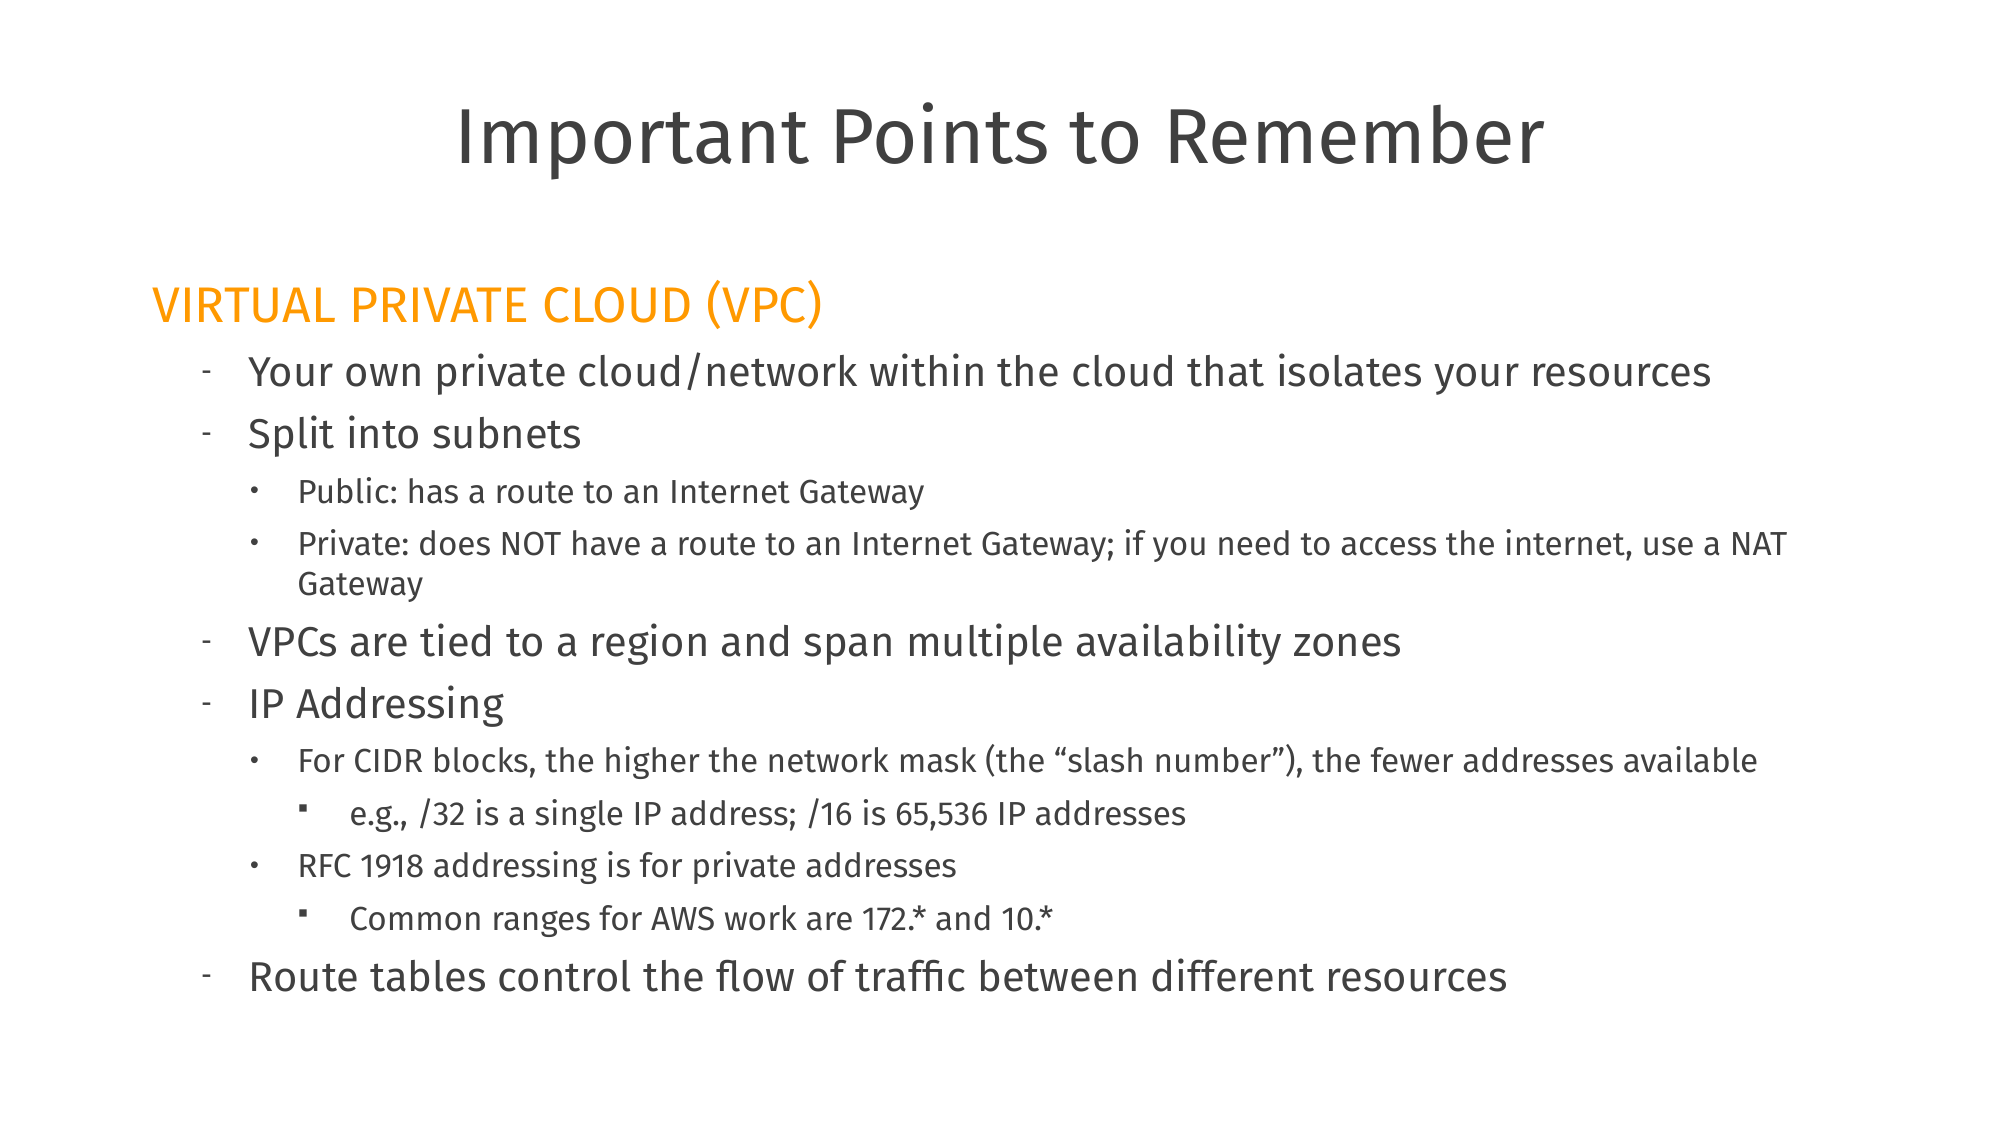

# Important Points to Remember
VIRTUAL PRIVATE CLOUD (VPC)
Your own private cloud/network within the cloud that isolates your resources
Split into subnets
Public: has a route to an Internet Gateway
Private: does NOT have a route to an Internet Gateway; if you need to access the internet, use a NAT Gateway
VPCs are tied to a region and span multiple availability zones
IP Addressing
For CIDR blocks, the higher the network mask (the “slash number”), the fewer addresses available
e.g., /32 is a single IP address; /16 is 65,536 IP addresses
RFC 1918 addressing is for private addresses
Common ranges for AWS work are 172.* and 10.*
Route tables control the flow of traffic between different resources